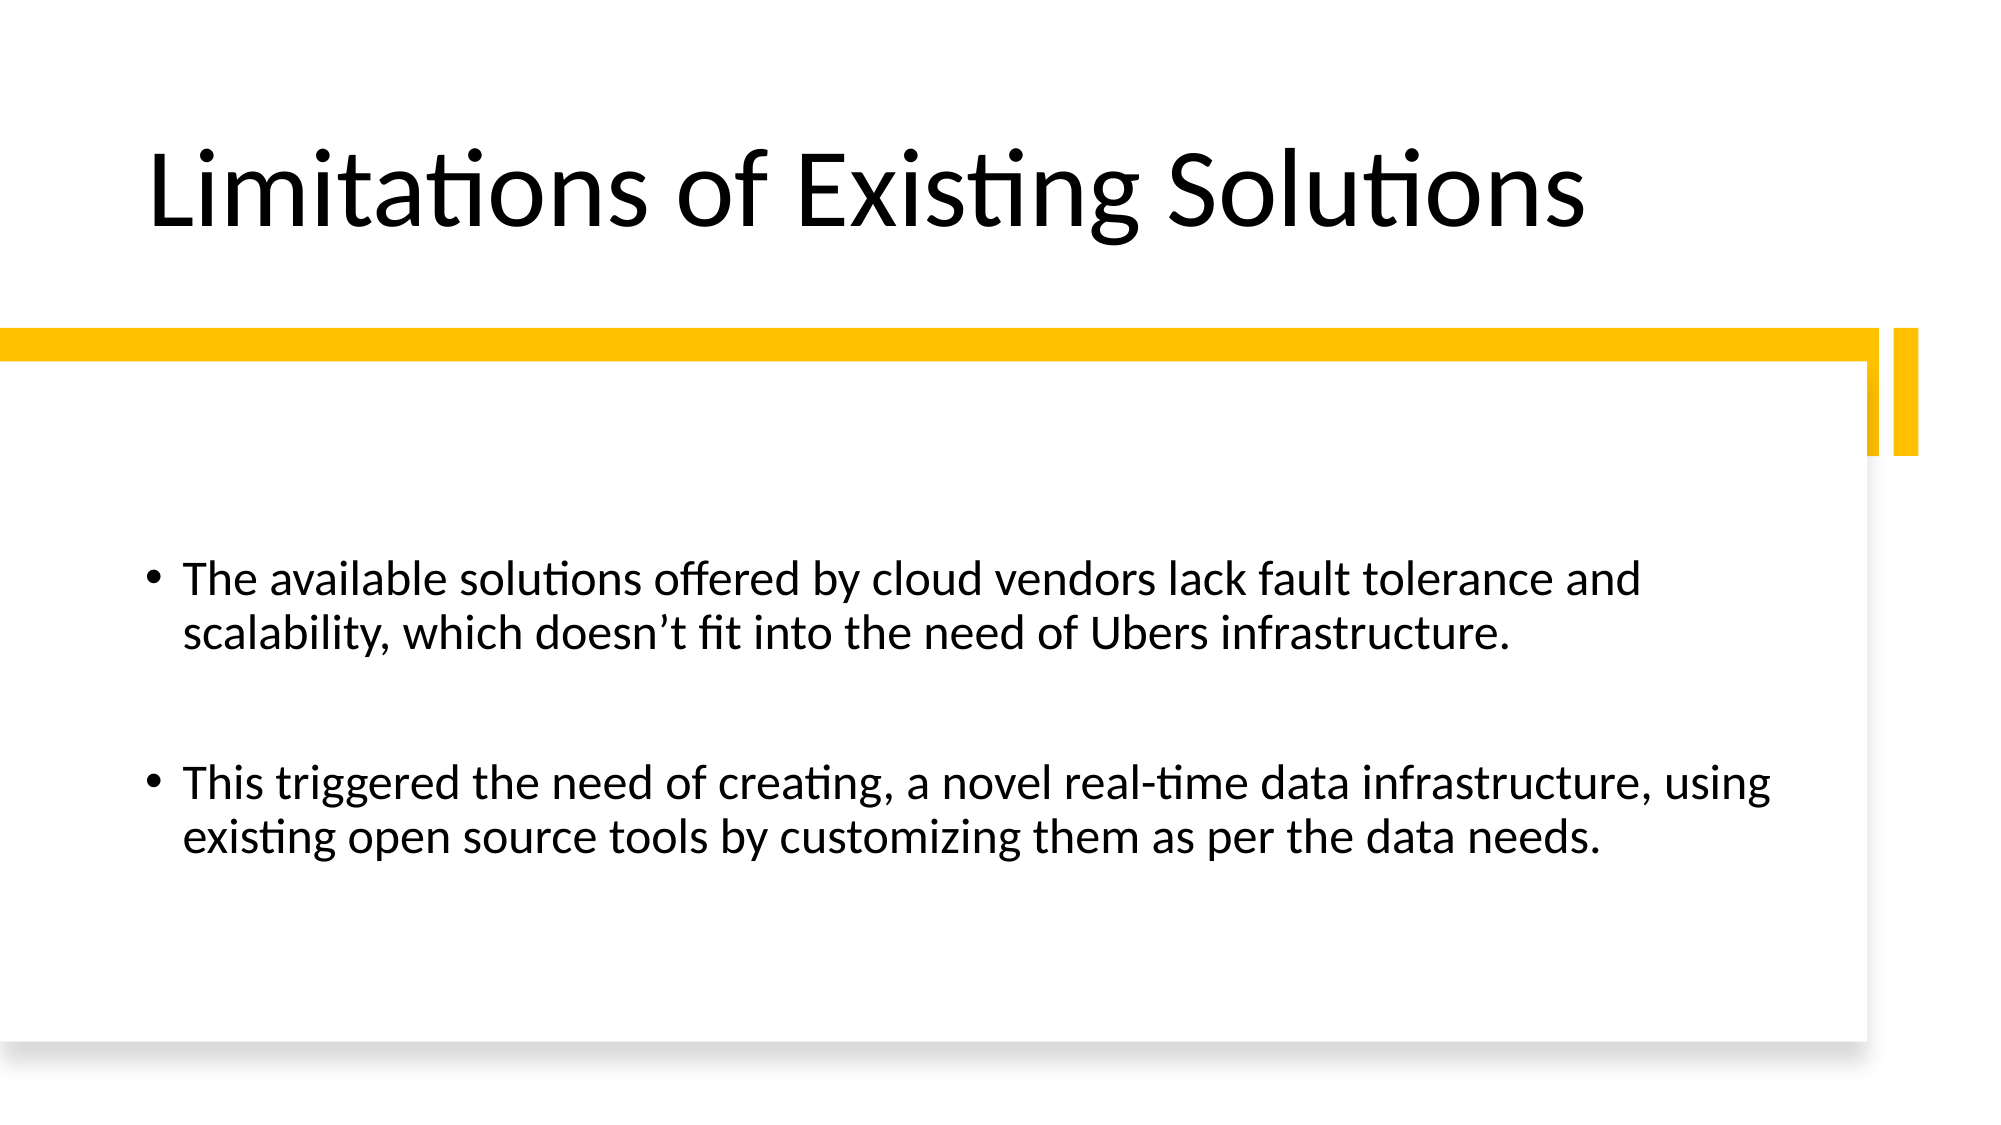

# Limitations of Existing Solutions

The available solutions offered by cloud vendors lack fault tolerance and scalability, which doesn’t fit into the need of Ubers infrastructure.

This triggered the need of creating, a novel real-time data infrastructure, using existing open source tools by customizing them as per the data needs.